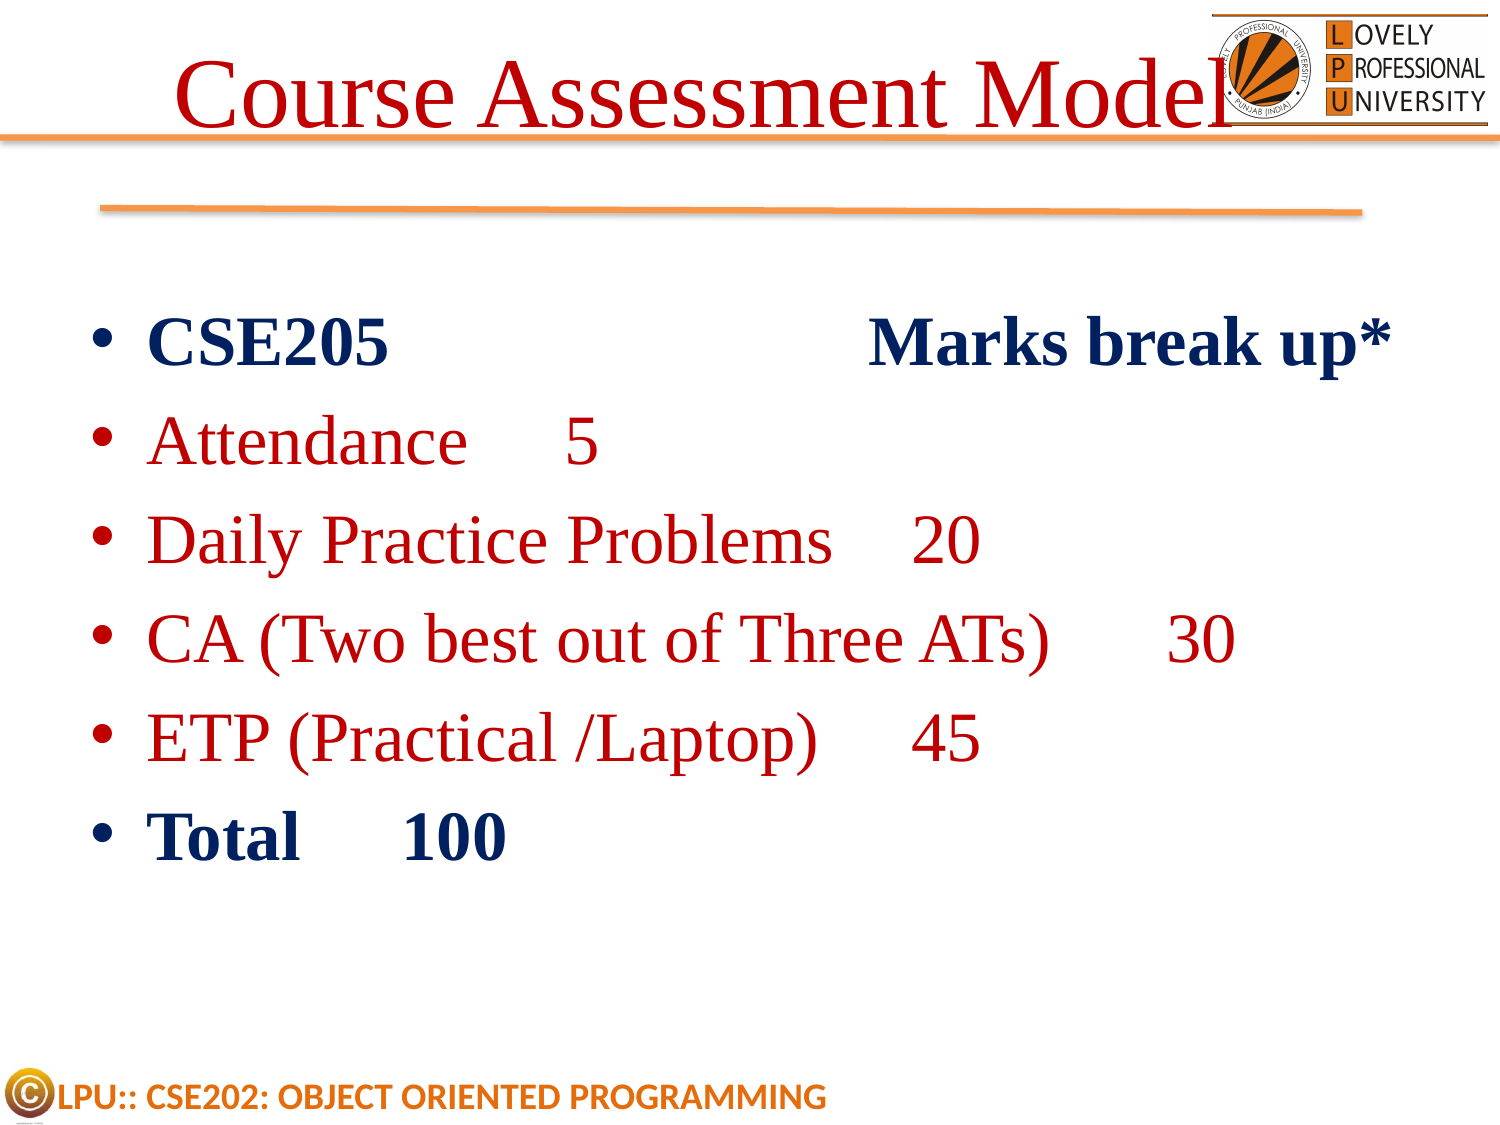

# Course Assessment Model
CSE205                           Marks break up*
Attendance						  5
Daily Practice Problems				20
CA (Two best out of Three ATs)		30
ETP (Practical /Laptop)				45
Total							100